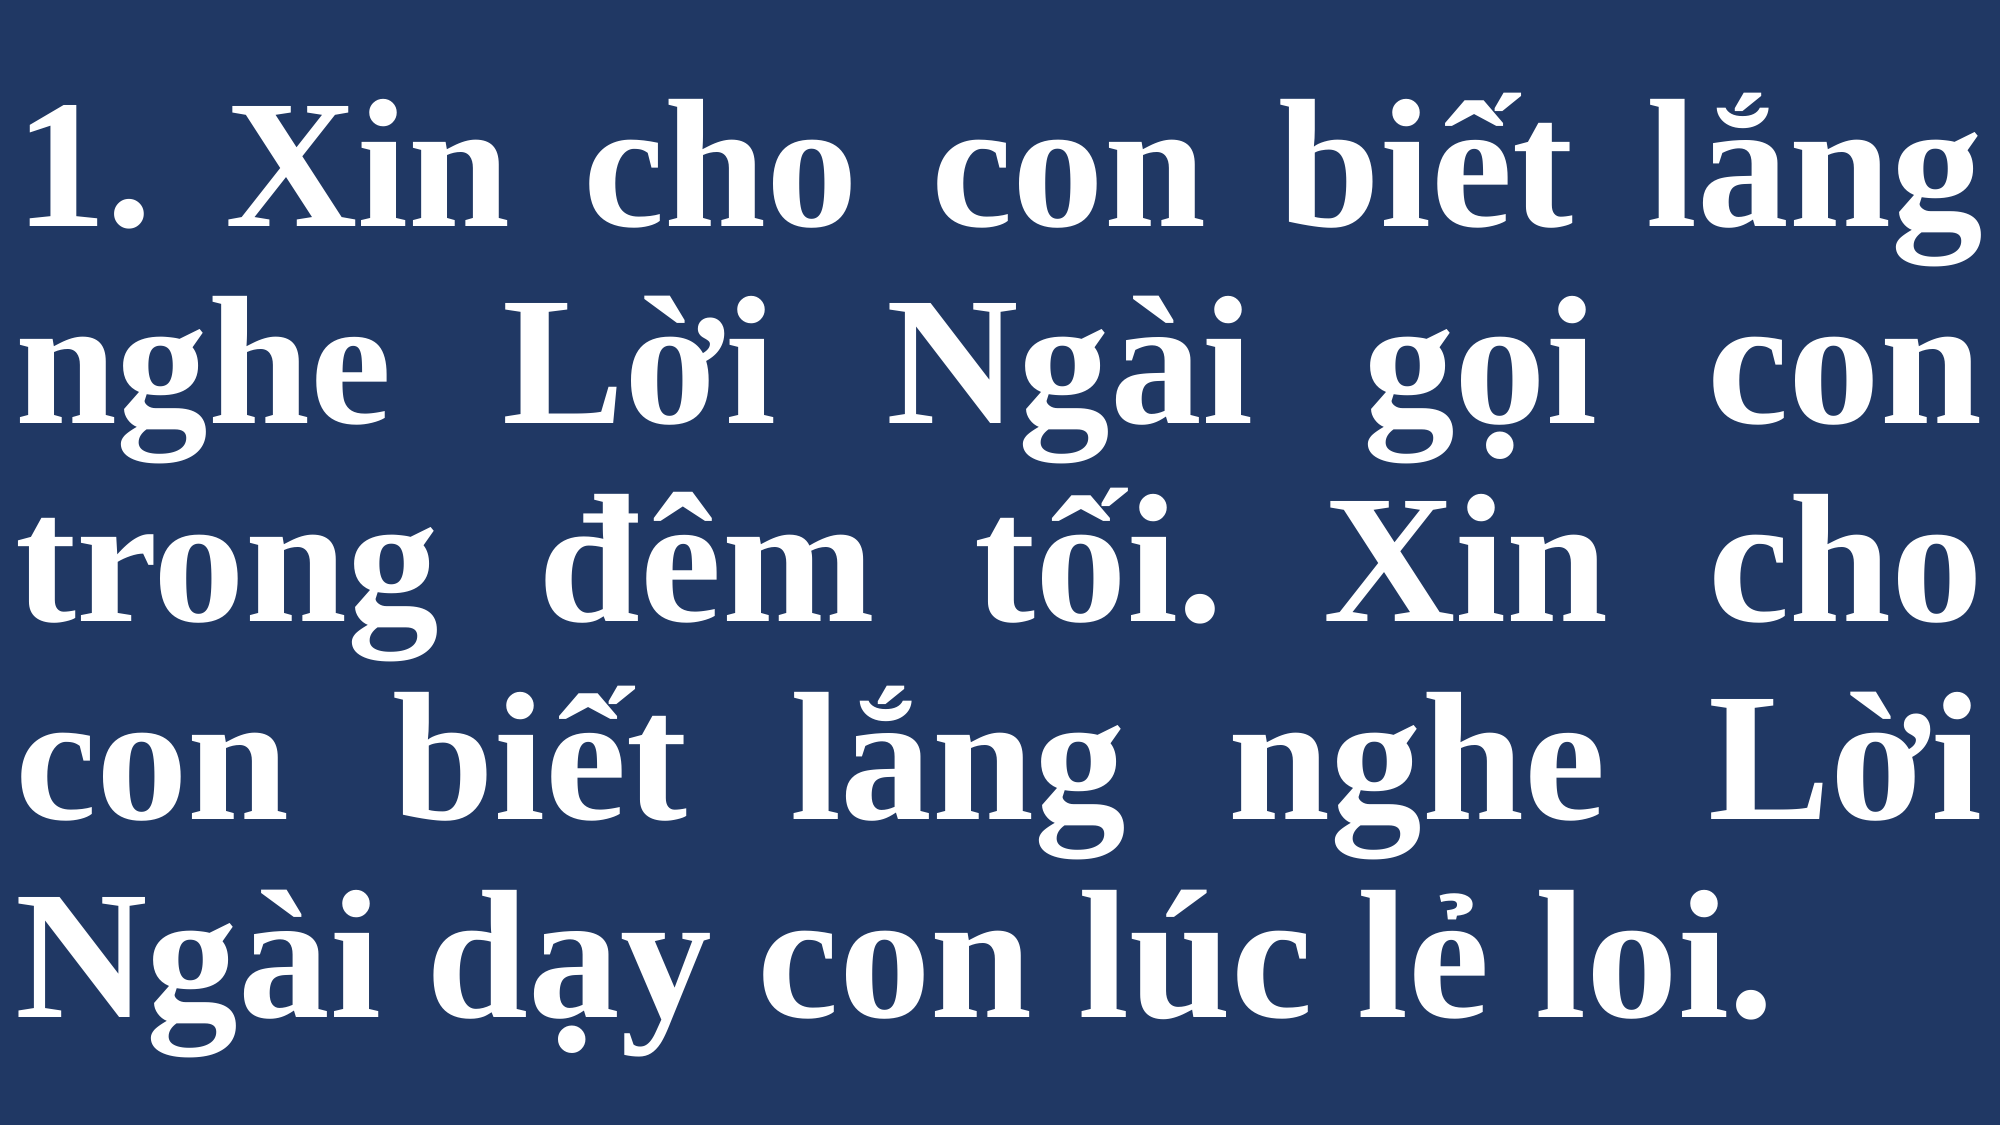

# 1. Xin cho con biết lắng nghe Lời Ngài gọi con trong đêm tối. Xin cho con biết lắng nghe Lời Ngài dạy con lúc lẻ loi.